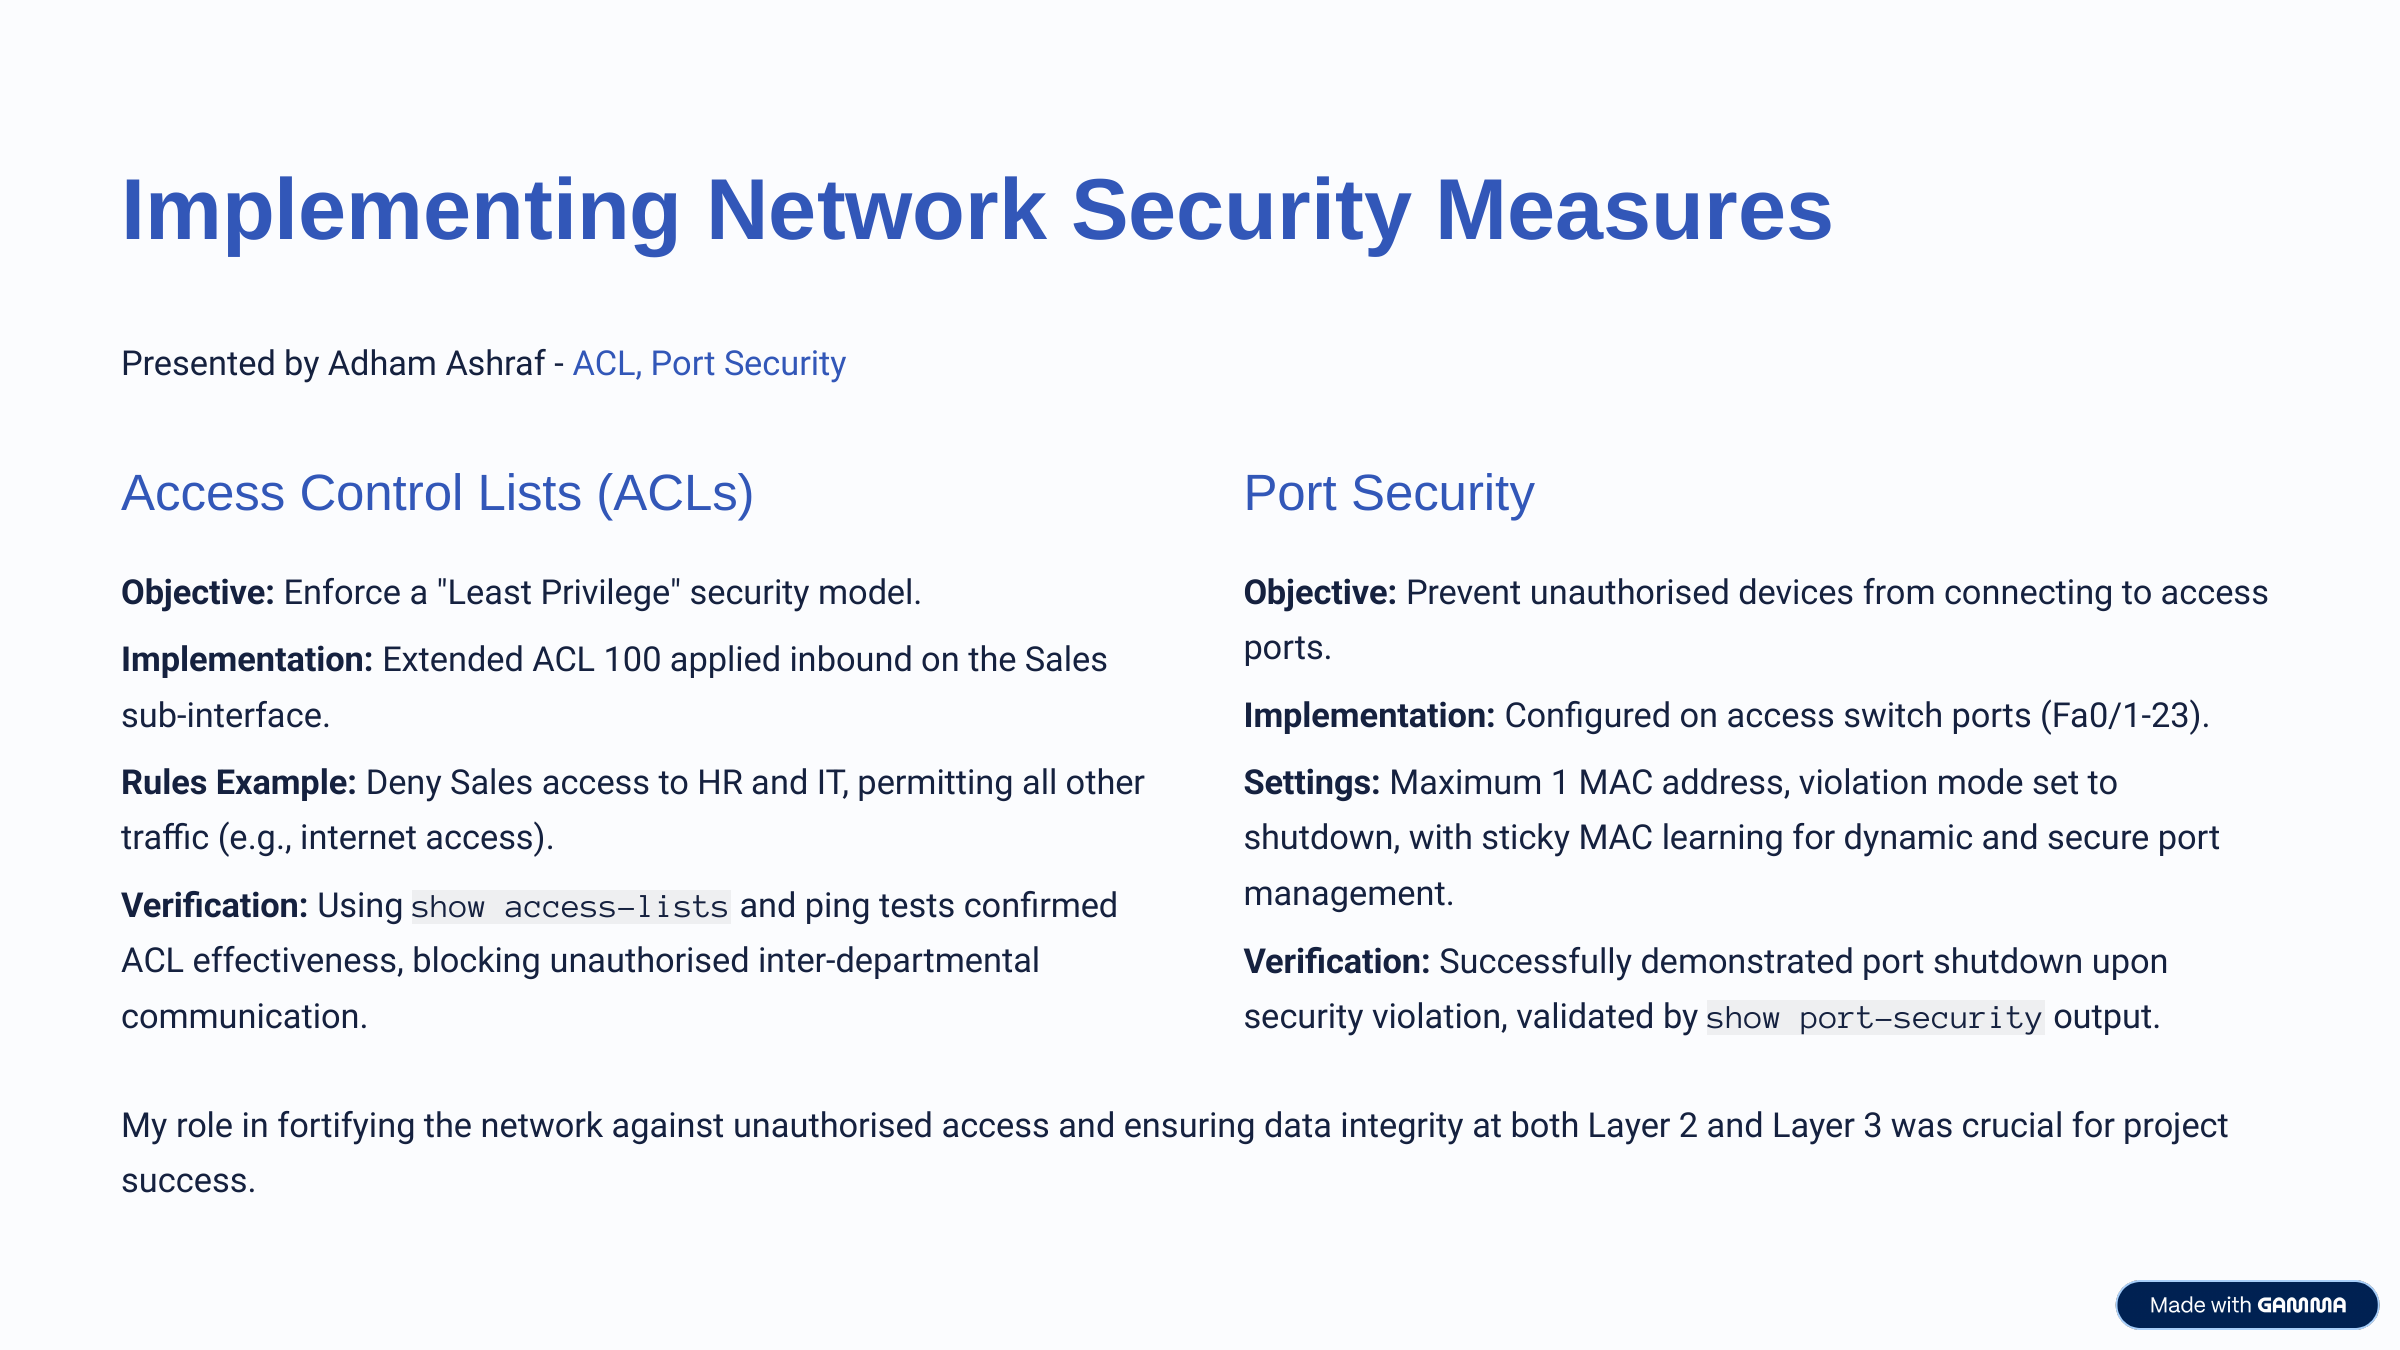

Implementing Network Security Measures
Presented by Adham Ashraf - ACL, Port Security
Access Control Lists (ACLs)
Port Security
Objective: Enforce a "Least Privilege" security model.
Objective: Prevent unauthorised devices from connecting to access ports.
Implementation: Extended ACL 100 applied inbound on the Sales sub-interface.
Implementation: Configured on access switch ports (Fa0/1-23).
Rules Example: Deny Sales access to HR and IT, permitting all other traffic (e.g., internet access).
Settings: Maximum 1 MAC address, violation mode set to shutdown, with sticky MAC learning for dynamic and secure port management.
Verification: Using show access-lists and ping tests confirmed ACL effectiveness, blocking unauthorised inter-departmental communication.
Verification: Successfully demonstrated port shutdown upon security violation, validated by show port-security output.
My role in fortifying the network against unauthorised access and ensuring data integrity at both Layer 2 and Layer 3 was crucial for project success.